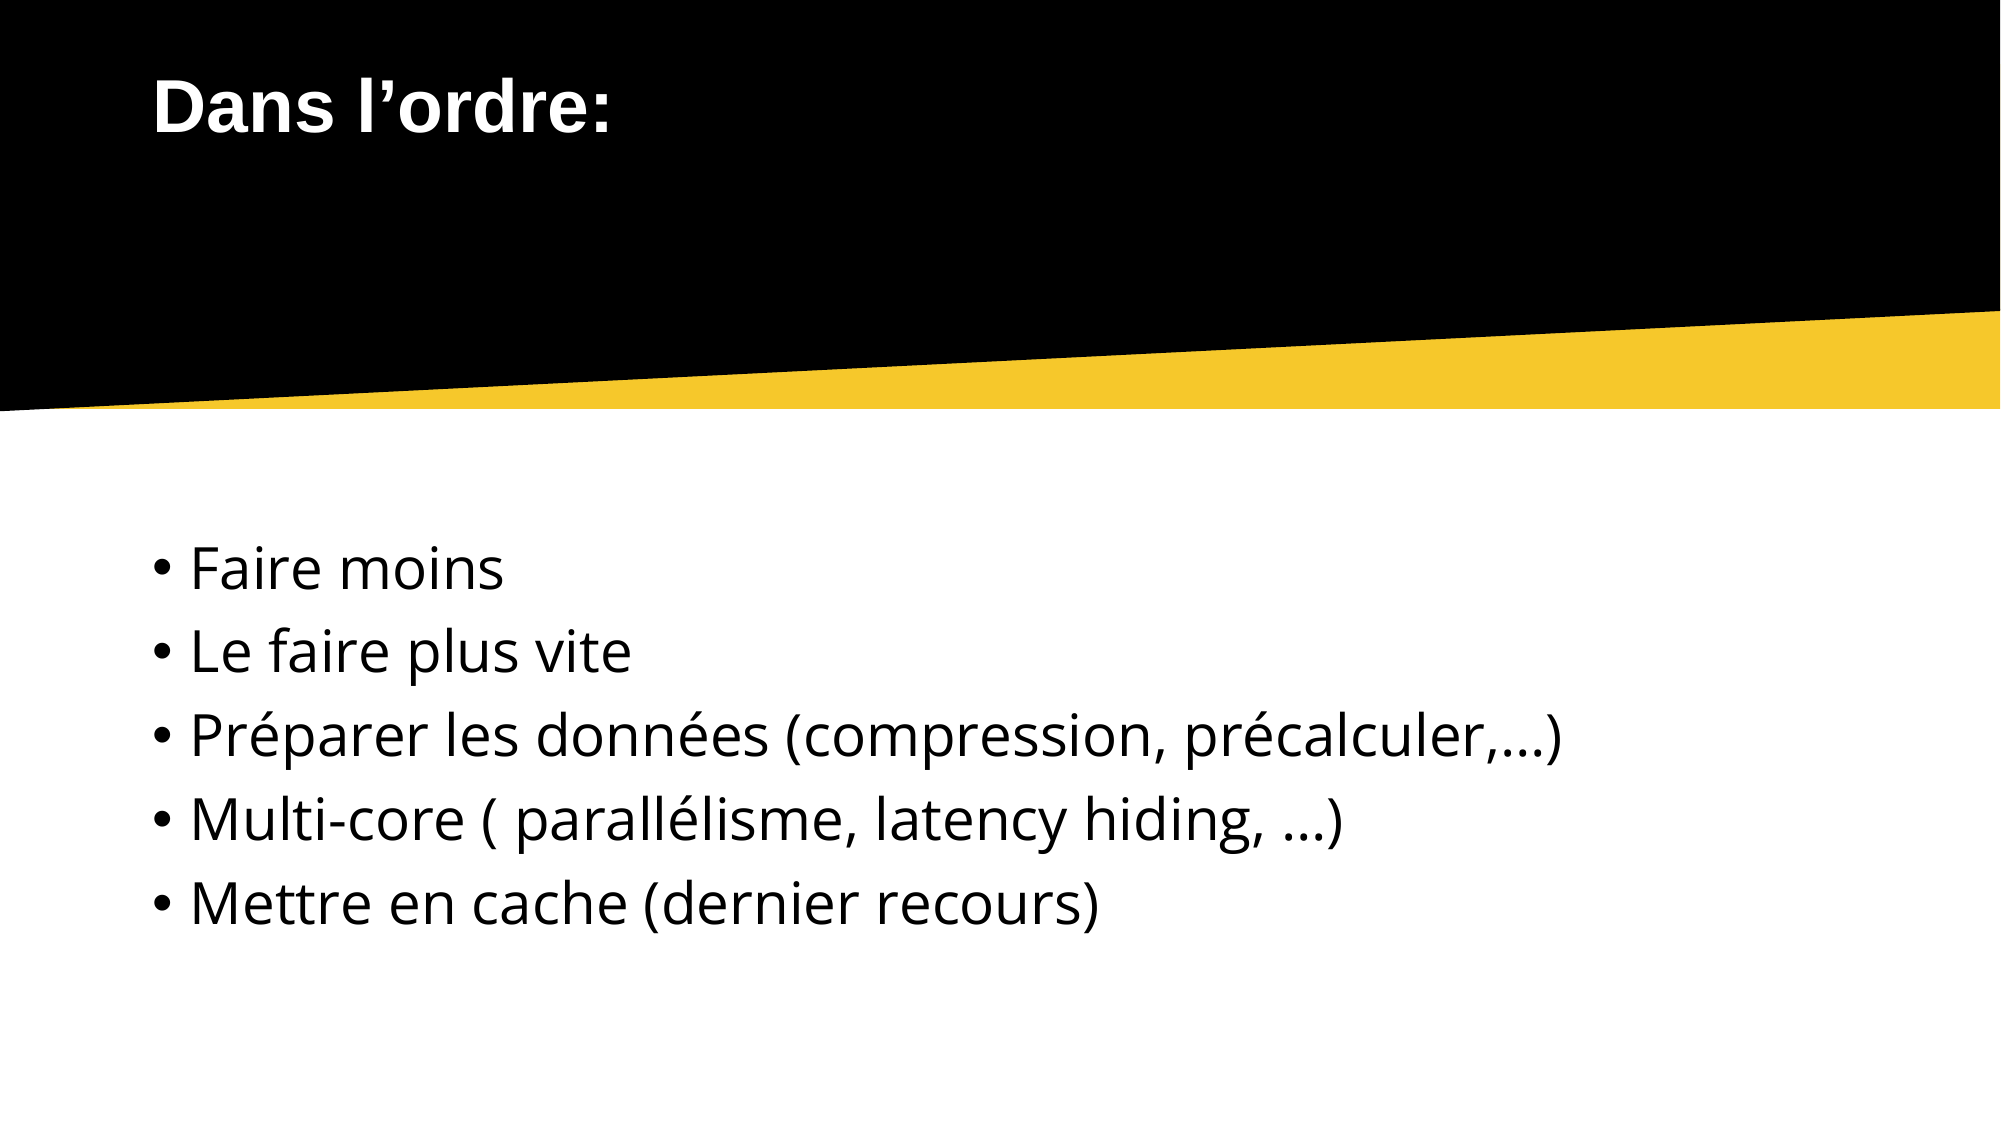

# Dans l’ordre:

Faire moins
Le faire plus vite
Préparer les données (compression, précalculer,…)
Multi-core ( parallélisme, latency hiding, …)
Mettre en cache (dernier recours)